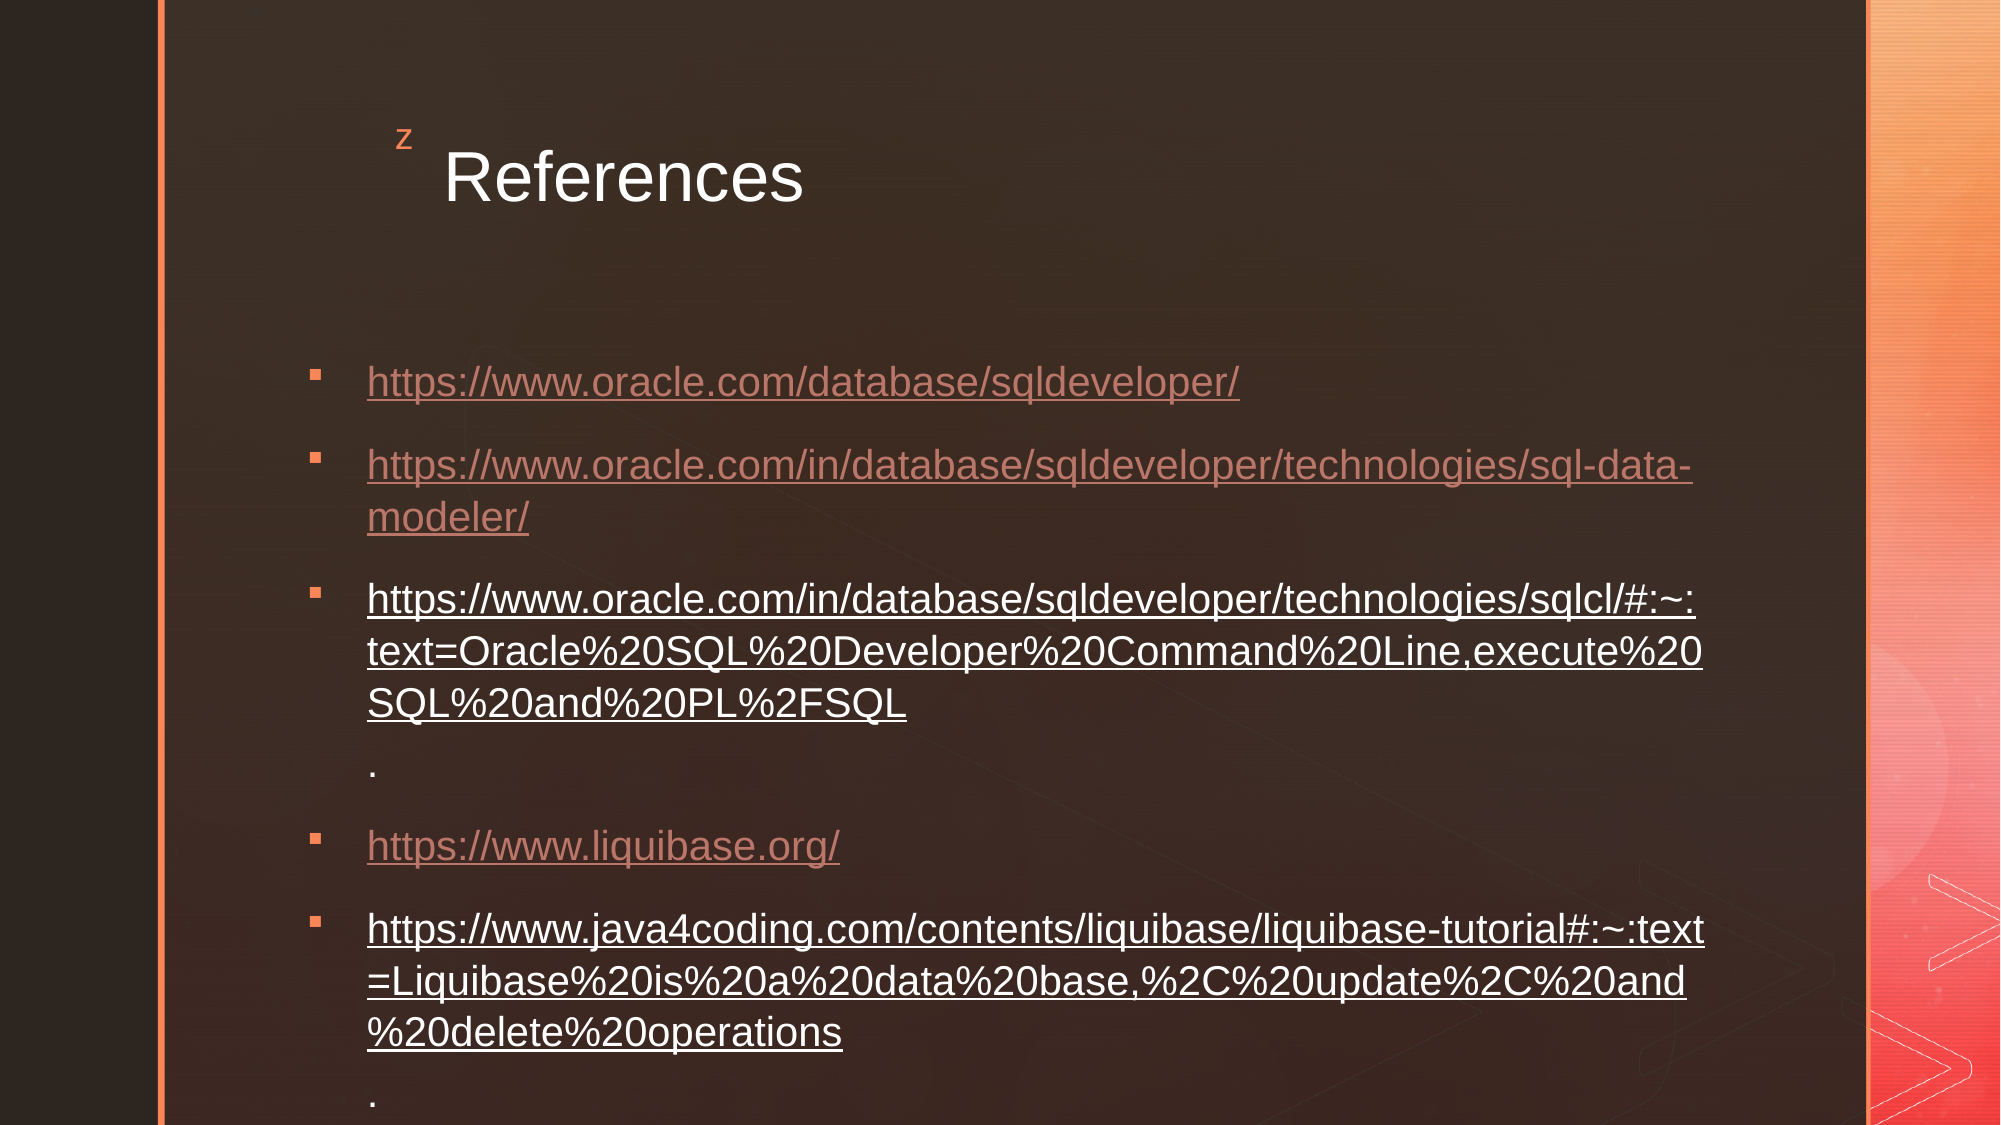

# References
https://www.oracle.com/database/sqldeveloper/
https://www.oracle.com/in/database/sqldeveloper/technologies/sql-data-modeler/
https://www.oracle.com/in/database/sqldeveloper/technologies/sqlcl/#:~:text=Oracle%20SQL%20Developer%20Command%20Line,execute%20SQL%20and%20PL%2FSQL.
https://www.liquibase.org/
https://www.java4coding.com/contents/liquibase/liquibase-tutorial#:~:text=Liquibase%20is%20a%20data%20base,%2C%20update%2C%20and%20delete%20operations.